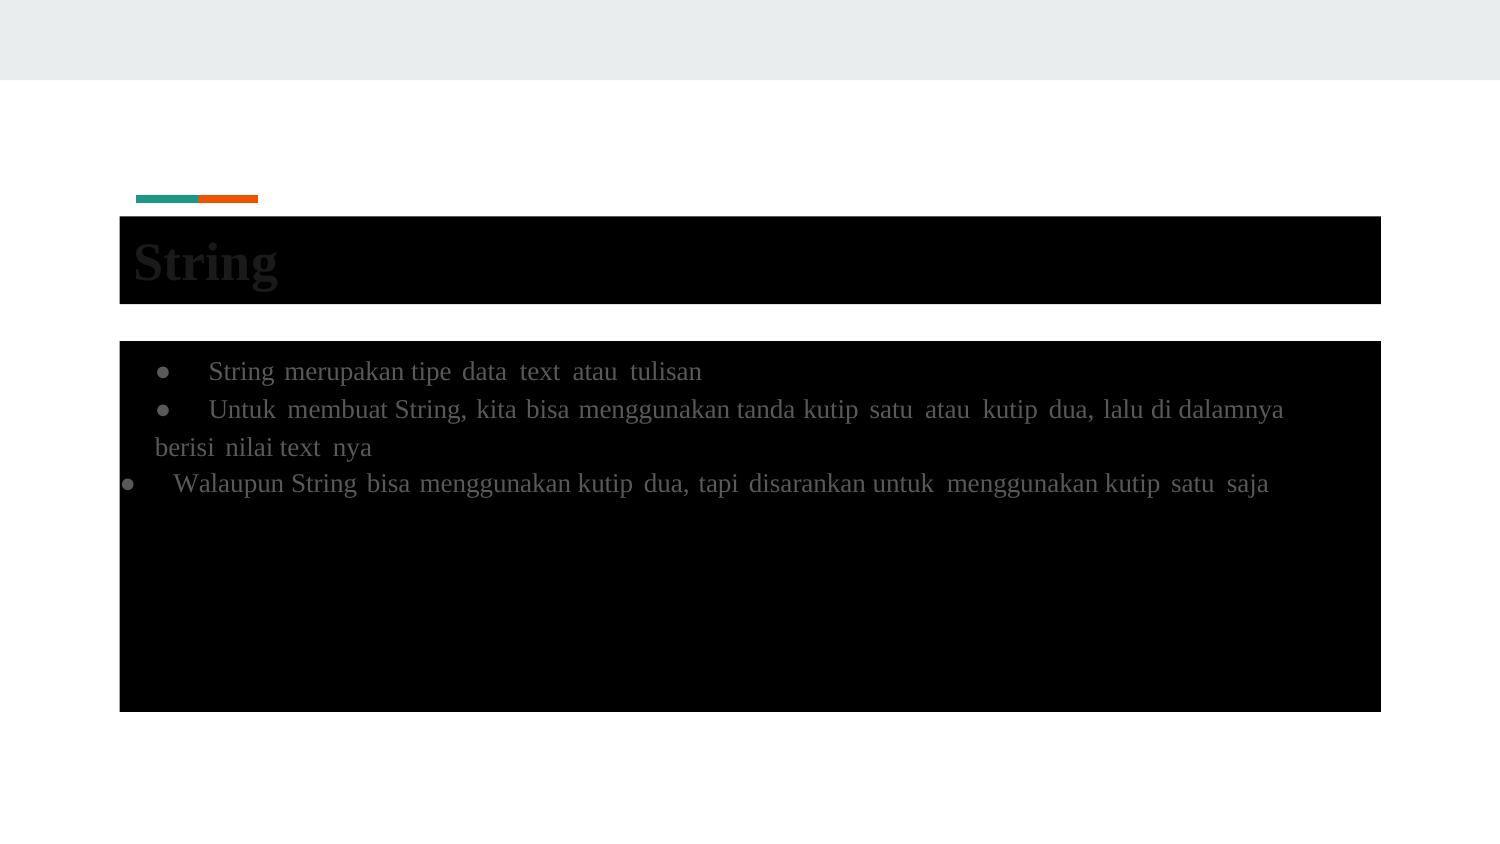

String

●    String merupakan tipe data text atau tulisan
●	Untuk membuat String, kita bisa menggunakan tanda kutip satu atau kutip dua, lalu di dalamnya
berisi nilai text nya
●    Walaupun String bisa menggunakan kutip dua, tapi disarankan untuk menggunakan kutip satu saja